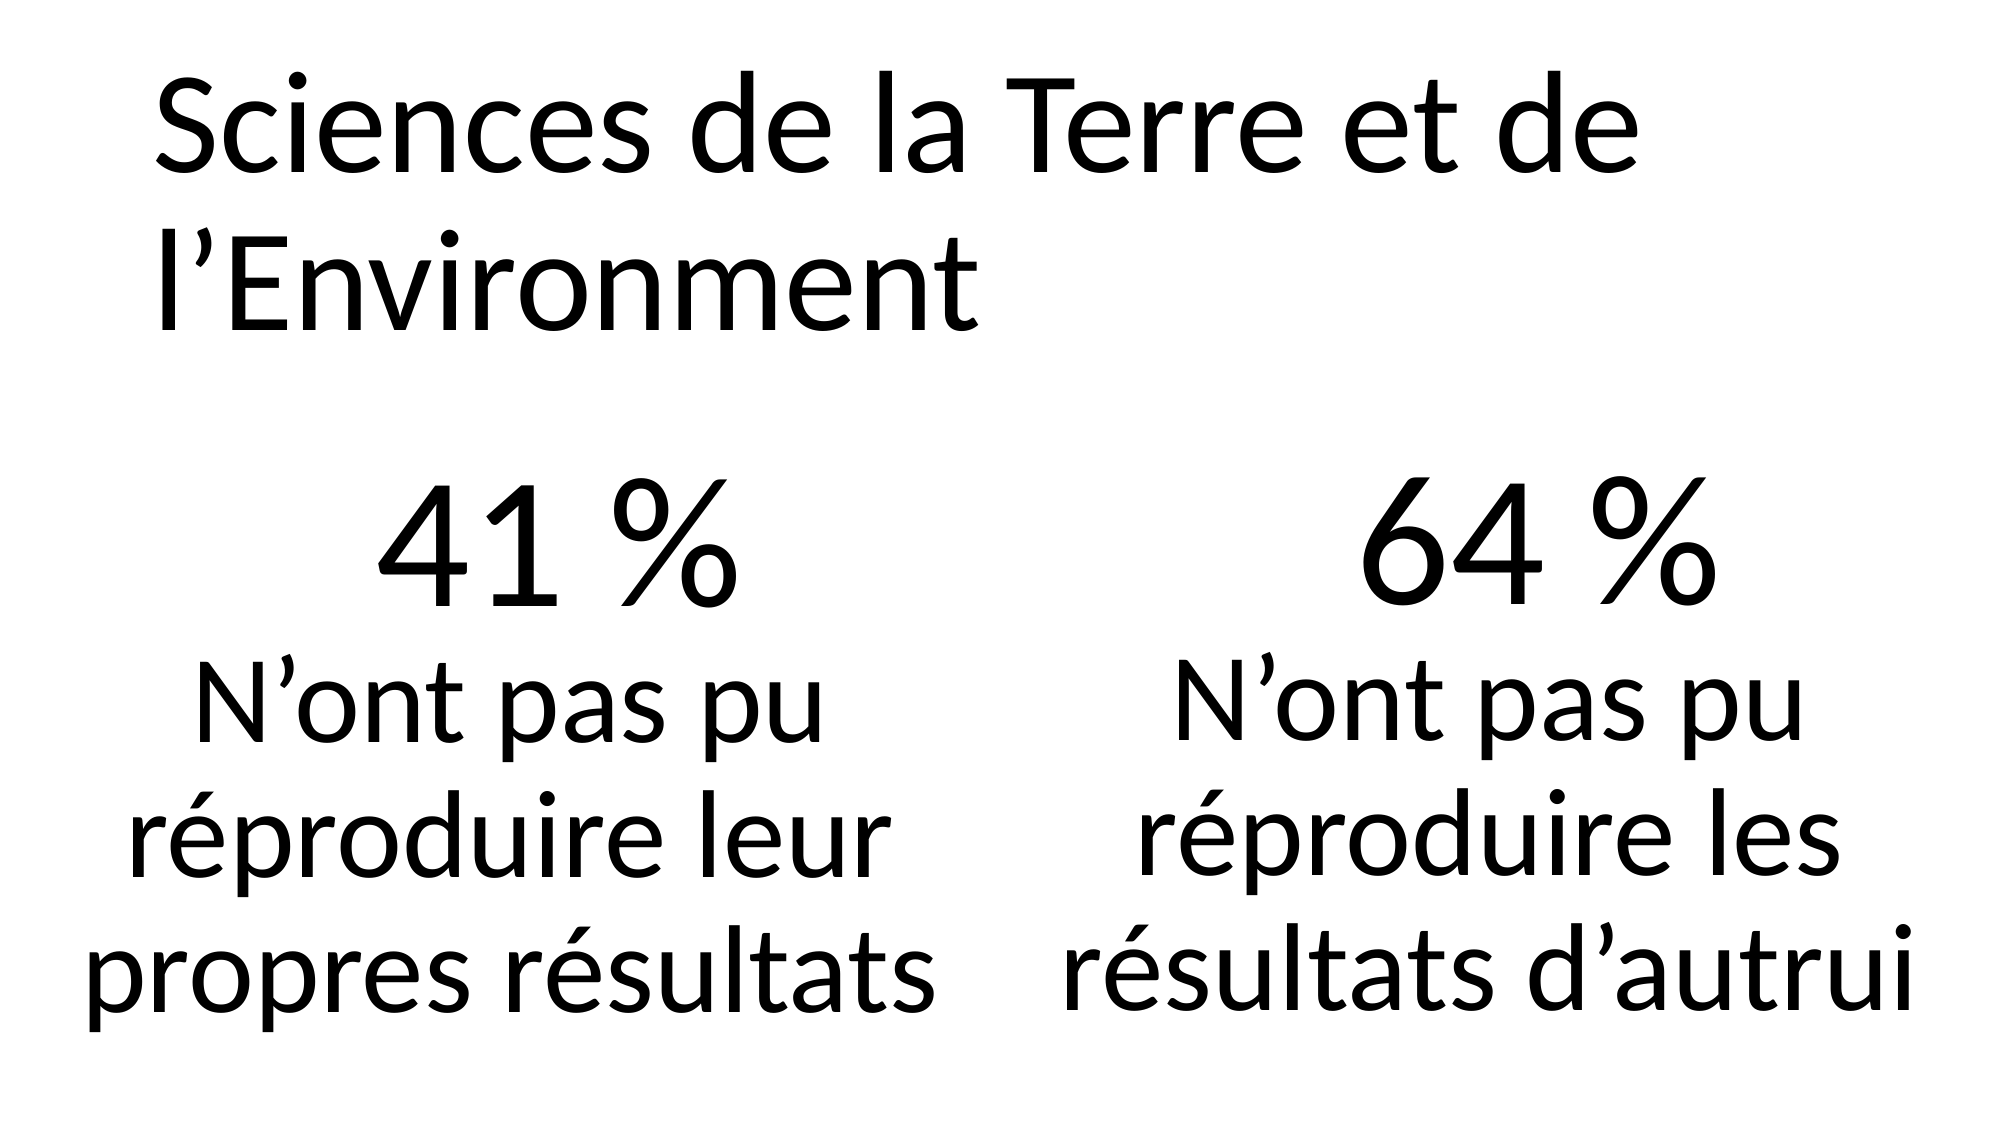

# Sciences de la Terre et de l’Environment
64 %
41 %
N’ont pas pu réproduire les résultats d’autrui
N’ont pas pu réproduire leur propres résultats